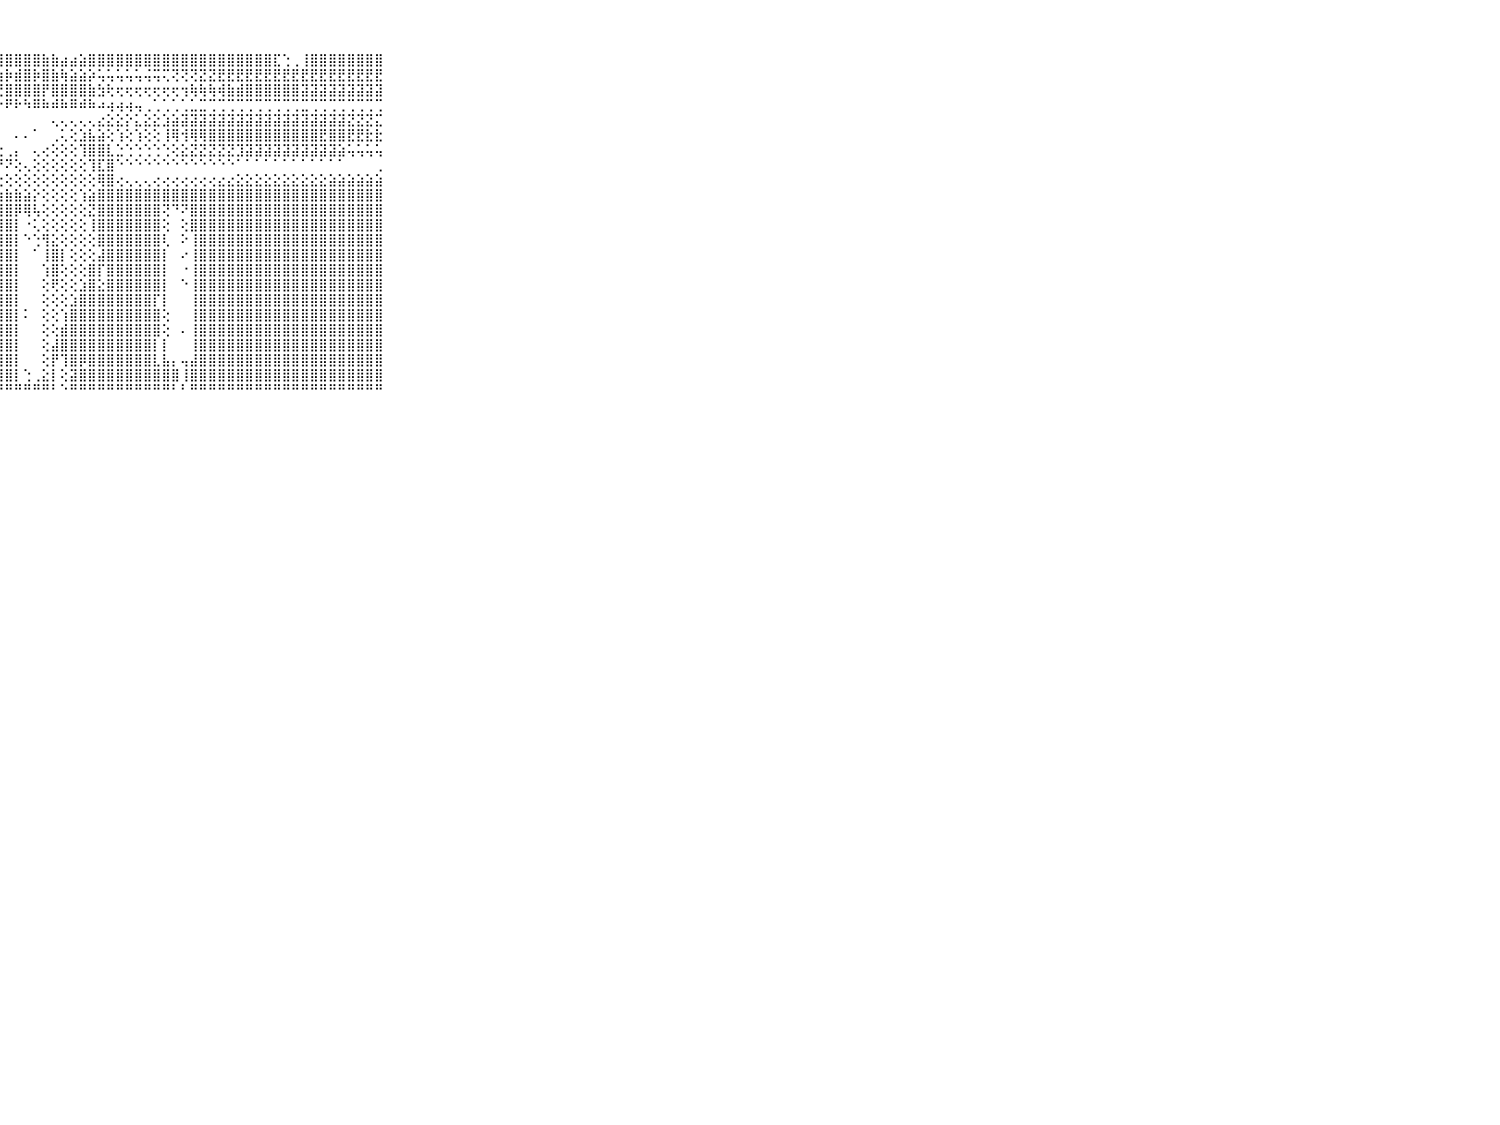

⠀⠀⠀⠀⠀⠀⠀⠀⠀⠀⠀⣕⣸⣯⣕⣏⣕⢜⢝⢏⢝⠟⠟⢟⢟⢟⢝⢹⣿⣿⣿⣿⣷⣷⣴⣴⣵⣿⣿⣿⣿⣿⣿⣿⣿⣿⣿⣿⣿⣿⣿⣿⣿⣿⣿⣿⣿⣏⢑⢀⢸⣿⣿⣿⣿⣿⣿⣿⣿⠀⠀⠀⠀⠀⠀⠀⠀⠀⠀⠀⠀
⠀⠀⠀⠀⠀⠀⠀⠀⠀⠀⠀⣿⣿⣿⣧⣝⣇⣜⣝⣙⢙⢑⢐⢐⢕⢕⢱⣵⡷⣾⣿⡷⣿⣷⢷⣵⣵⡵⢥⢥⢥⢥⢥⢬⢭⢍⢝⢝⢝⣝⣝⣟⣟⣟⣟⣟⣟⣟⣟⣟⣟⣟⣟⣟⣟⣟⣟⣟⣟⠀⠀⠀⠀⠀⠀⠀⠀⠀⠀⠀⠀
⠀⠀⠀⠀⠀⠀⠀⠀⠀⠀⠀⣿⣿⣿⣿⣏⣿⠕⠕⠕⠕⠕⠕⠕⠕⠕⢜⢝⣿⣿⣿⣿⡟⣿⣿⣿⣿⣷⣳⢗⢖⢖⢖⢖⢖⢖⢖⢲⢷⢷⢷⢾⣷⣾⣿⣿⣿⣿⣿⣿⣽⣽⣽⣽⣽⣽⣽⣽⣽⠀⠀⠀⠀⠀⠀⠀⠀⠀⠀⠀⠀
⠀⠀⠀⠀⠀⠀⠀⠀⠀⠀⠀⡝⢉⢉⠙⠙⠙⠙⠙⠛⠛⠓⠓⠃⠑⠑⠘⠕⠟⠗⠳⠿⠷⠾⠷⠿⠾⠷⠴⢴⢴⢴⢤⢀⢁⢁⢁⢁⣁⣉⢉⢉⢉⢉⢉⢉⢉⢉⢉⢉⣉⢉⢉⢉⢉⢉⢉⢉⢉⠀⠀⠀⠀⠀⠀⠀⠀⠀⠀⠀⠀
⠀⠀⠀⠀⠀⠀⠀⠀⠀⠀⠀⡿⣧⡕⢕⢔⢄⢀⢀⠀⠀⠀⠀⠀⠀⠀⠀⠀⠀⠀⠀⠀⠀⢄⢄⢄⢄⢄⣔⣕⣕⡕⣅⣕⣕⣱⣵⣽⣽⣽⣽⣽⣽⣽⣽⣽⣽⣽⣽⣽⣽⣽⣽⣽⣽⣝⣝⣝⣍⠀⠀⠀⠀⠀⠀⠀⠀⠀⠀⠀⠀
⠀⠀⠀⠀⠀⠀⠀⠀⠀⠀⠀⣿⣮⢻⣧⡕⢕⢕⢕⢔⠄⠄⠄⠄⠀⠄⠄⠄⠀⠄⠄⠁⠀⢀⢅⢕⣱⣧⣵⢕⢱⢕⢱⢕⢕⢸⢿⢺⢿⢿⣿⣿⣿⣿⣿⣿⣿⣿⣿⣿⣿⣿⣟⣿⣿⣟⣟⣗⣗⠀⠀⠀⠀⠀⠀⠀⠀⠀⠀⠀⠀
⠀⠀⠀⠀⠀⠀⠀⠀⠀⠀⠀⣿⣿⣧⢜⢿⣧⡕⢕⢕⢕⢕⢕⢕⢔⢔⢐⢐⢀⡄⠀⢄⢔⢕⢕⢕⢹⣿⣿⣇⣑⢑⢑⢑⢑⢑⢕⣕⣝⣝⣝⣝⣝⣹⣽⣽⣽⣽⣽⣽⣽⣽⣽⣽⣵⢥⢥⢥⢥⠀⠀⠀⠀⠀⠀⠀⠀⠀⠀⠀⠀
⠀⠀⠀⠀⠀⠀⠀⠀⠀⠀⠀⣿⣿⣿⣿⢟⢿⣿⡟⢝⢝⢏⢝⠝⠝⠝⠝⠝⠝⢕⢄⢕⢕⢕⢕⢕⢕⢹⣏⣿⠑⠑⠑⠑⠑⠑⠑⠑⠑⠑⠑⠑⠑⠁⠁⠁⠁⠁⠁⠁⠁⠁⠁⠁⠁⠀⠀⠀⢀⠀⠀⠀⠀⠀⠀⠀⠀⠀⠀⠀⠀
⠀⠀⠀⠀⠀⠀⠀⠀⠀⠀⠀⣿⣿⣿⣿⣷⣱⣿⣿⣕⢕⢕⢕⢕⢅⢕⢕⢕⢕⢕⢕⢕⢕⢕⢕⢕⢕⢕⢿⣿⢔⢄⢄⢄⢔⢔⢔⢔⢔⢔⢔⣔⣔⣕⣕⣕⣕⣕⣕⣕⣕⣕⣕⣵⣵⣵⣵⣵⣵⠀⠀⠀⠀⠀⠀⠀⠀⠀⠀⠀⠀
⠀⠀⠀⠀⠀⠀⠀⠀⠀⠀⠀⣿⣿⣿⣿⣿⣿⣿⣿⣿⣧⣵⣵⣧⣷⣷⣷⣷⣷⣷⣵⡕⢕⢕⢕⢕⢱⣵⣿⣿⣿⣿⣿⣿⣿⣿⣿⣿⣿⣿⣿⣿⣿⣿⣿⣿⣿⣿⣿⣿⣿⣿⣿⣿⣿⣿⣿⣿⣿⠀⠀⠀⠀⠀⠀⠀⠀⠀⠀⠀⠀
⠀⠀⠀⠀⠀⠀⠀⠀⠀⠀⠀⣿⣿⣿⣿⣿⣿⣿⣿⣿⣿⣿⣿⣿⣿⣿⣿⣿⣿⡿⢿⢧⢕⢕⢕⢕⢕⣝⣿⣿⣿⣿⣿⣿⣿⢝⠙⠝⣿⣿⣿⣿⣿⣿⣿⣿⣿⣿⣿⣿⣿⣿⣿⣿⣿⣿⣿⣿⣿⠀⠀⠀⠀⠀⠀⠀⠀⠀⠀⠀⠀
⠀⠀⠀⠀⠀⠀⠀⠀⠀⠀⠀⣿⣿⣿⣿⣿⣿⣿⣿⣿⣿⣿⣿⣿⣿⣿⣿⣿⣿⡇⠐⢅⢕⢕⢕⢕⢕⢸⣿⣿⣿⣿⣿⣿⣿⢕⠀⢕⣿⣿⣿⣿⣿⣿⣿⣿⣿⣿⣿⣿⣿⣿⣿⣿⣿⣿⣿⣿⣿⠀⠀⠀⠀⠀⠀⠀⠀⠀⠀⠀⠀
⠀⠀⠀⠀⠀⠀⠀⠀⠀⠀⠀⣿⣿⣿⣿⣿⣿⣿⣿⣿⣿⣿⣿⣿⣿⣿⣿⣿⣿⡇⠑⢑⢻⣕⢕⢕⢕⢕⣿⣿⣿⣿⣿⣿⣿⢇⠀⠕⢸⣿⣿⣿⣿⣿⣿⣿⣿⣿⣿⣿⣿⣿⣿⣿⣿⣿⣿⣿⣿⠀⠀⠀⠀⠀⠀⠀⠀⠀⠀⠀⠀
⠀⠀⠀⠀⠀⠀⠀⠀⠀⠀⠀⣿⣿⣿⣿⣿⣿⣿⣿⣿⣿⣿⣿⣿⣿⣿⣿⣿⣿⡇⠀⠁⢸⣿⡇⢕⢕⢕⣼⣿⣿⣿⣿⣿⣿⡇⠀⠔⢸⣿⣿⣿⣿⣿⣿⣿⣿⣿⣿⣿⣿⣿⣿⣿⣿⣿⣿⣿⣿⠀⠀⠀⠀⠀⠀⠀⠀⠀⠀⠀⠀
⠀⠀⠀⠀⠀⠀⠀⠀⠀⠀⠀⣿⣿⣿⣿⣿⣿⣿⣿⣿⣿⣿⣿⣿⣿⣿⣿⣿⣿⡇⠀⠀⢱⣿⢕⢕⢕⣿⡏⣿⣿⣿⣿⣿⣿⡇⠀⠐⢸⣿⣿⣿⣿⣿⣿⣿⣿⣿⣿⣿⣿⣿⣿⣿⣿⣿⣿⣿⣿⠀⠀⠀⠀⠀⠀⠀⠀⠀⠀⠀⠀
⠀⠀⠀⠀⠀⠀⠀⠀⠀⠀⠀⣿⣿⣿⣿⣿⣿⣿⣿⣿⣿⣿⣿⣿⣿⣿⣿⣿⣿⡇⠀⠀⢕⢟⢕⢕⣱⣿⣕⣿⣿⣿⣿⣿⣿⡇⠀⠑⢸⣿⣿⣿⣿⣿⣿⣿⣿⣿⣿⣿⣿⣿⣿⣿⣿⣿⣿⣿⣿⠀⠀⠀⠀⠀⠀⠀⠀⠀⠀⠀⠀
⠀⠀⠀⠀⠀⠀⠀⠀⠀⠀⠀⣿⣿⣿⣿⣿⣿⣿⣿⣿⣿⣿⣿⣿⣿⣿⣿⣿⣿⡇⠀⠀⢕⢕⢕⣱⣿⣿⣿⣿⣿⣿⣿⣿⡏⡇⠀⠀⢸⣿⣿⣿⣿⣿⣿⣿⣿⣿⣿⣿⣿⣿⣿⣿⣿⣿⣿⣿⣿⠀⠀⠀⠀⠀⠀⠀⠀⠀⠀⠀⠀
⠀⠀⠀⠀⠀⠀⠀⠀⠀⠀⠀⣿⣿⣿⣿⣿⣿⣿⣿⣿⣿⣿⣿⣿⣿⣿⣿⣿⣿⡇⠅⠀⢕⢕⢱⣿⣿⣿⣿⣿⣿⣿⣿⣿⣿⢕⠀⠀⢸⣿⣿⣿⣿⣿⣿⣿⣿⣿⣿⣿⣿⣿⣿⣿⣿⣿⣿⣿⣿⠀⠀⠀⠀⠀⠀⠀⠀⠀⠀⠀⠀
⠀⠀⠀⠀⠀⠀⠀⠀⠀⠀⠀⣿⣿⣿⣿⣿⣿⣿⣿⣿⣿⣿⣿⣿⣿⣿⣿⣿⣿⡇⠀⠀⢕⢕⣾⣿⣿⣿⣿⣿⣿⣿⣿⣿⣿⢕⠀⠄⢸⣿⣿⣿⣿⣿⣿⣿⣿⣿⣿⣿⣿⣿⣿⣿⣿⣿⣿⣿⣿⠀⠀⠀⠀⠀⠀⠀⠀⠀⠀⠀⠀
⠀⠀⠀⠀⠀⠀⠀⠀⠀⠀⠀⣿⣿⣿⣿⣿⣿⣿⣿⣿⣿⣿⣿⣿⣿⣿⣿⣿⣿⡇⠀⠀⢕⣼⣿⣿⣿⣿⣿⣿⣿⣿⣿⣿⡇⡇⠀⠀⢸⣿⣿⣿⣿⣿⣿⣿⣿⣿⣿⣿⣿⣿⣿⣿⣿⣿⣿⣿⣿⠀⠀⠀⠀⠀⠀⠀⠀⠀⠀⠀⠀
⠀⠀⠀⠀⠀⠀⠀⠀⠀⠀⠀⣿⣿⣿⣿⣿⣿⣿⣿⣿⣿⣿⣿⣿⣿⣿⣿⣿⣿⡇⠀⠀⢕⡟⢹⣿⡿⣿⣿⣿⣿⣿⣿⣿⣇⣧⡄⢤⣼⣿⣿⣿⣿⣿⣿⣿⣿⣿⣿⣿⣿⣿⣿⣿⣿⣿⣿⣿⣿⠀⠀⠀⠀⠀⠀⠀⠀⠀⠀⠀⠀
⠀⠀⠀⠀⠀⠀⠀⠀⠀⠀⠀⣿⣿⣿⣿⣿⣿⣿⣿⣿⣿⣿⣿⣿⣿⣿⣿⣿⣿⡇⢑⢀⣕⡇⢕⣽⣿⣿⣿⣿⣿⣿⣿⣿⣿⣿⣿⢸⣿⣿⣿⣿⣿⣿⣿⣿⣿⣿⣿⣿⣿⣿⣿⣿⣿⣿⣿⣿⣿⠀⠀⠀⠀⠀⠀⠀⠀⠀⠀⠀⠀
⠀⠀⠀⠀⠀⠀⠀⠀⠀⠀⠀⠛⠛⠛⠛⠛⠛⠛⠛⠛⠛⠛⠛⠛⠛⠛⠛⠛⠛⠛⠛⠛⠛⠃⠑⠛⠛⠛⠛⠛⠛⠛⠛⠛⠛⠛⠃⠃⠛⠛⠛⠛⠛⠛⠛⠛⠛⠛⠛⠛⠛⠛⠛⠛⠛⠛⠛⠛⠛⠀⠀⠀⠀⠀⠀⠀⠀⠀⠀⠀⠀